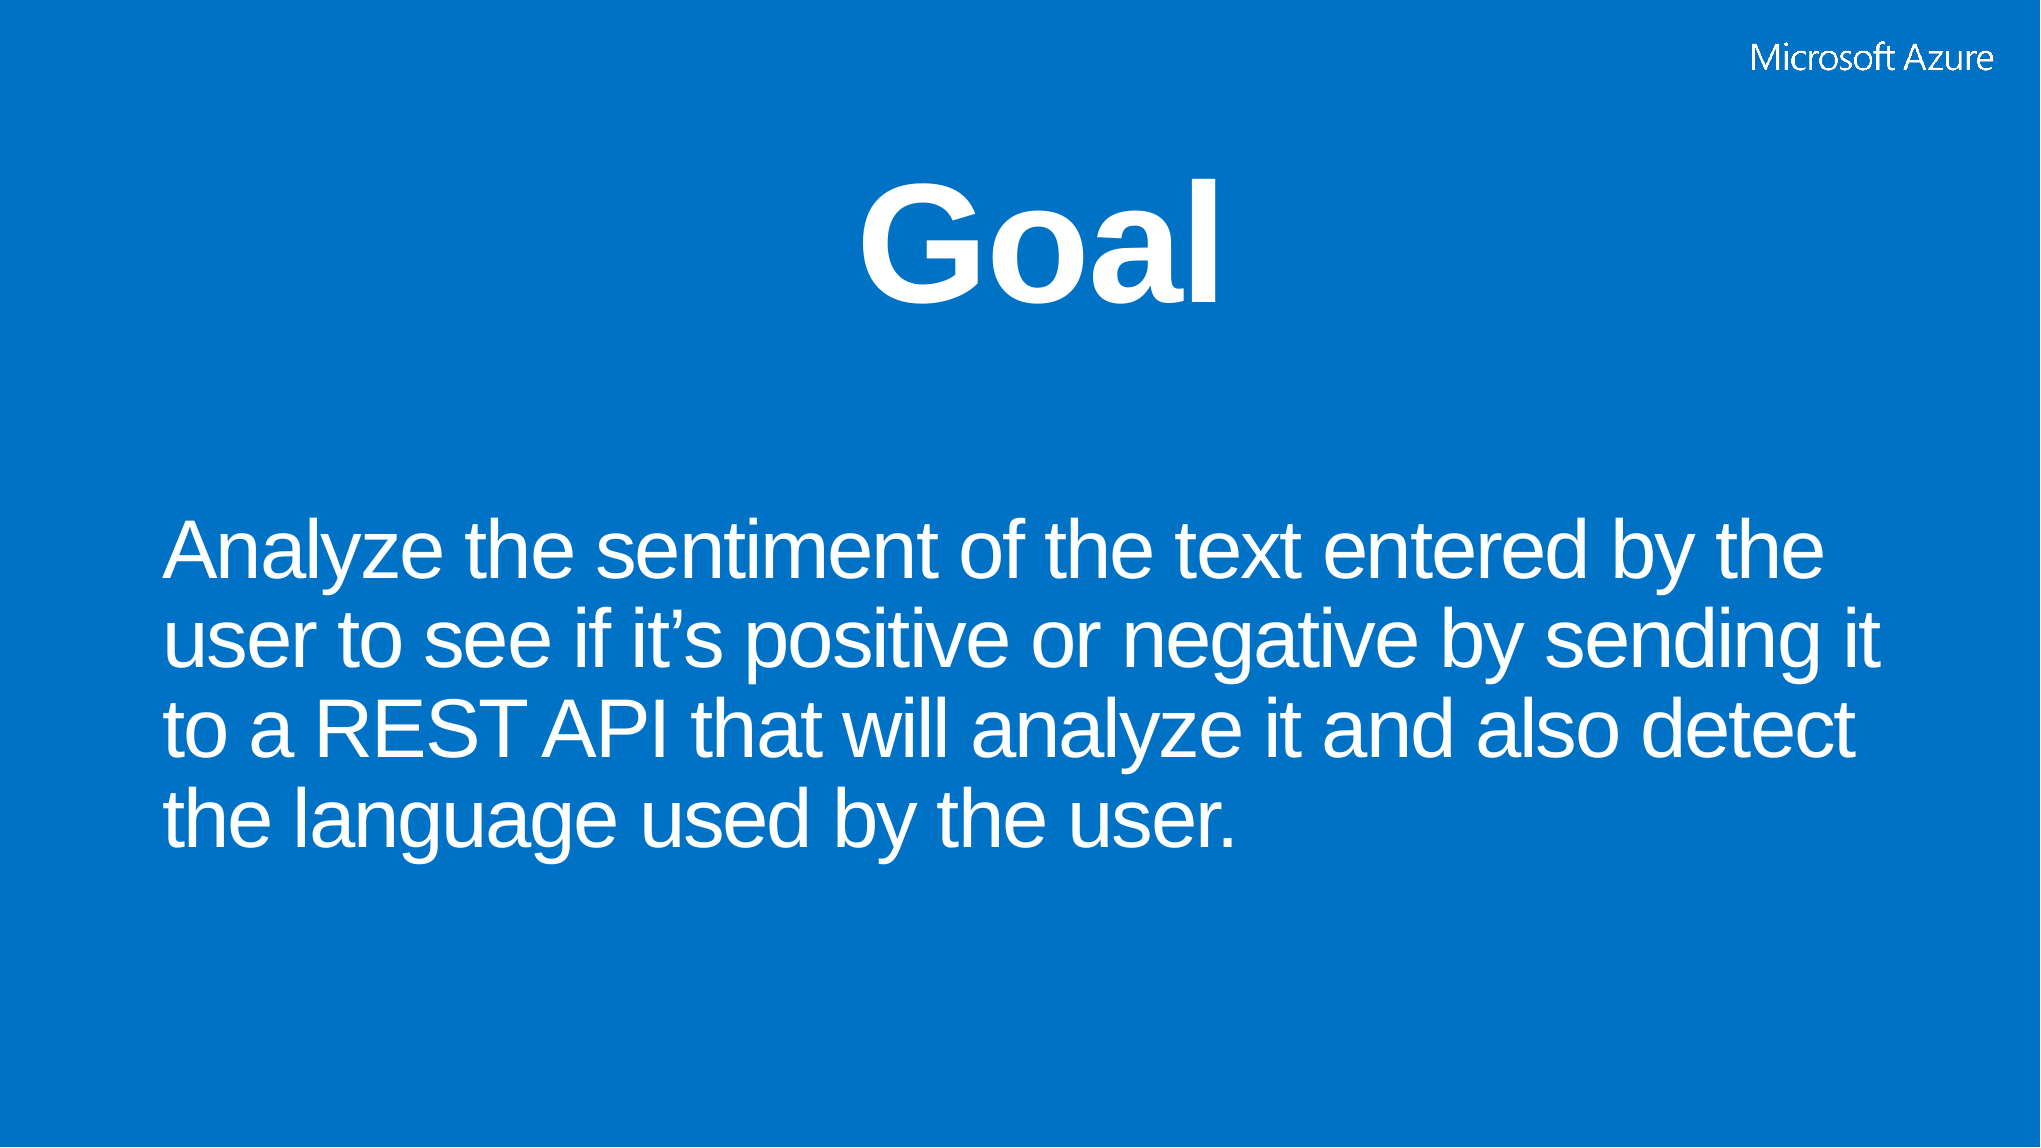

# Goal
Analyze the sentiment of the text entered by the user to see if it’s positive or negative by sending it to a REST API that will analyze it and also detect the language used by the user.